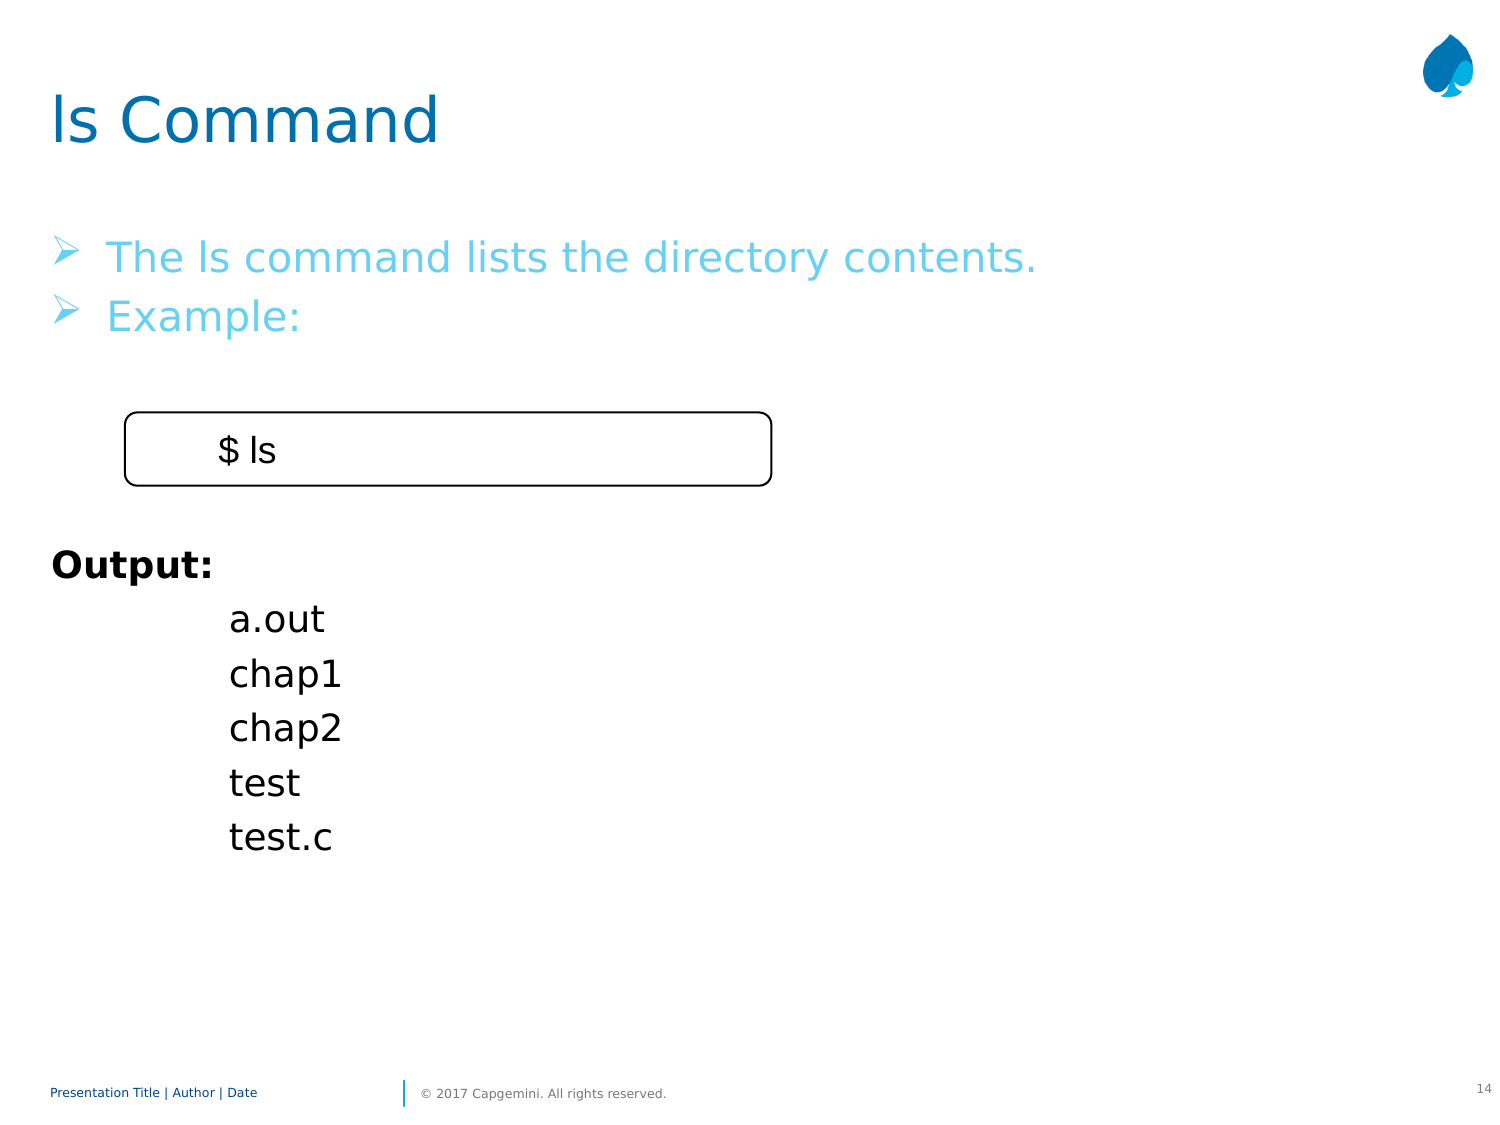

# ls Command
The ls command lists the directory contents.
Example:

Output:
		a.out
		chap1
		chap2
		test
		test.c
$ ls